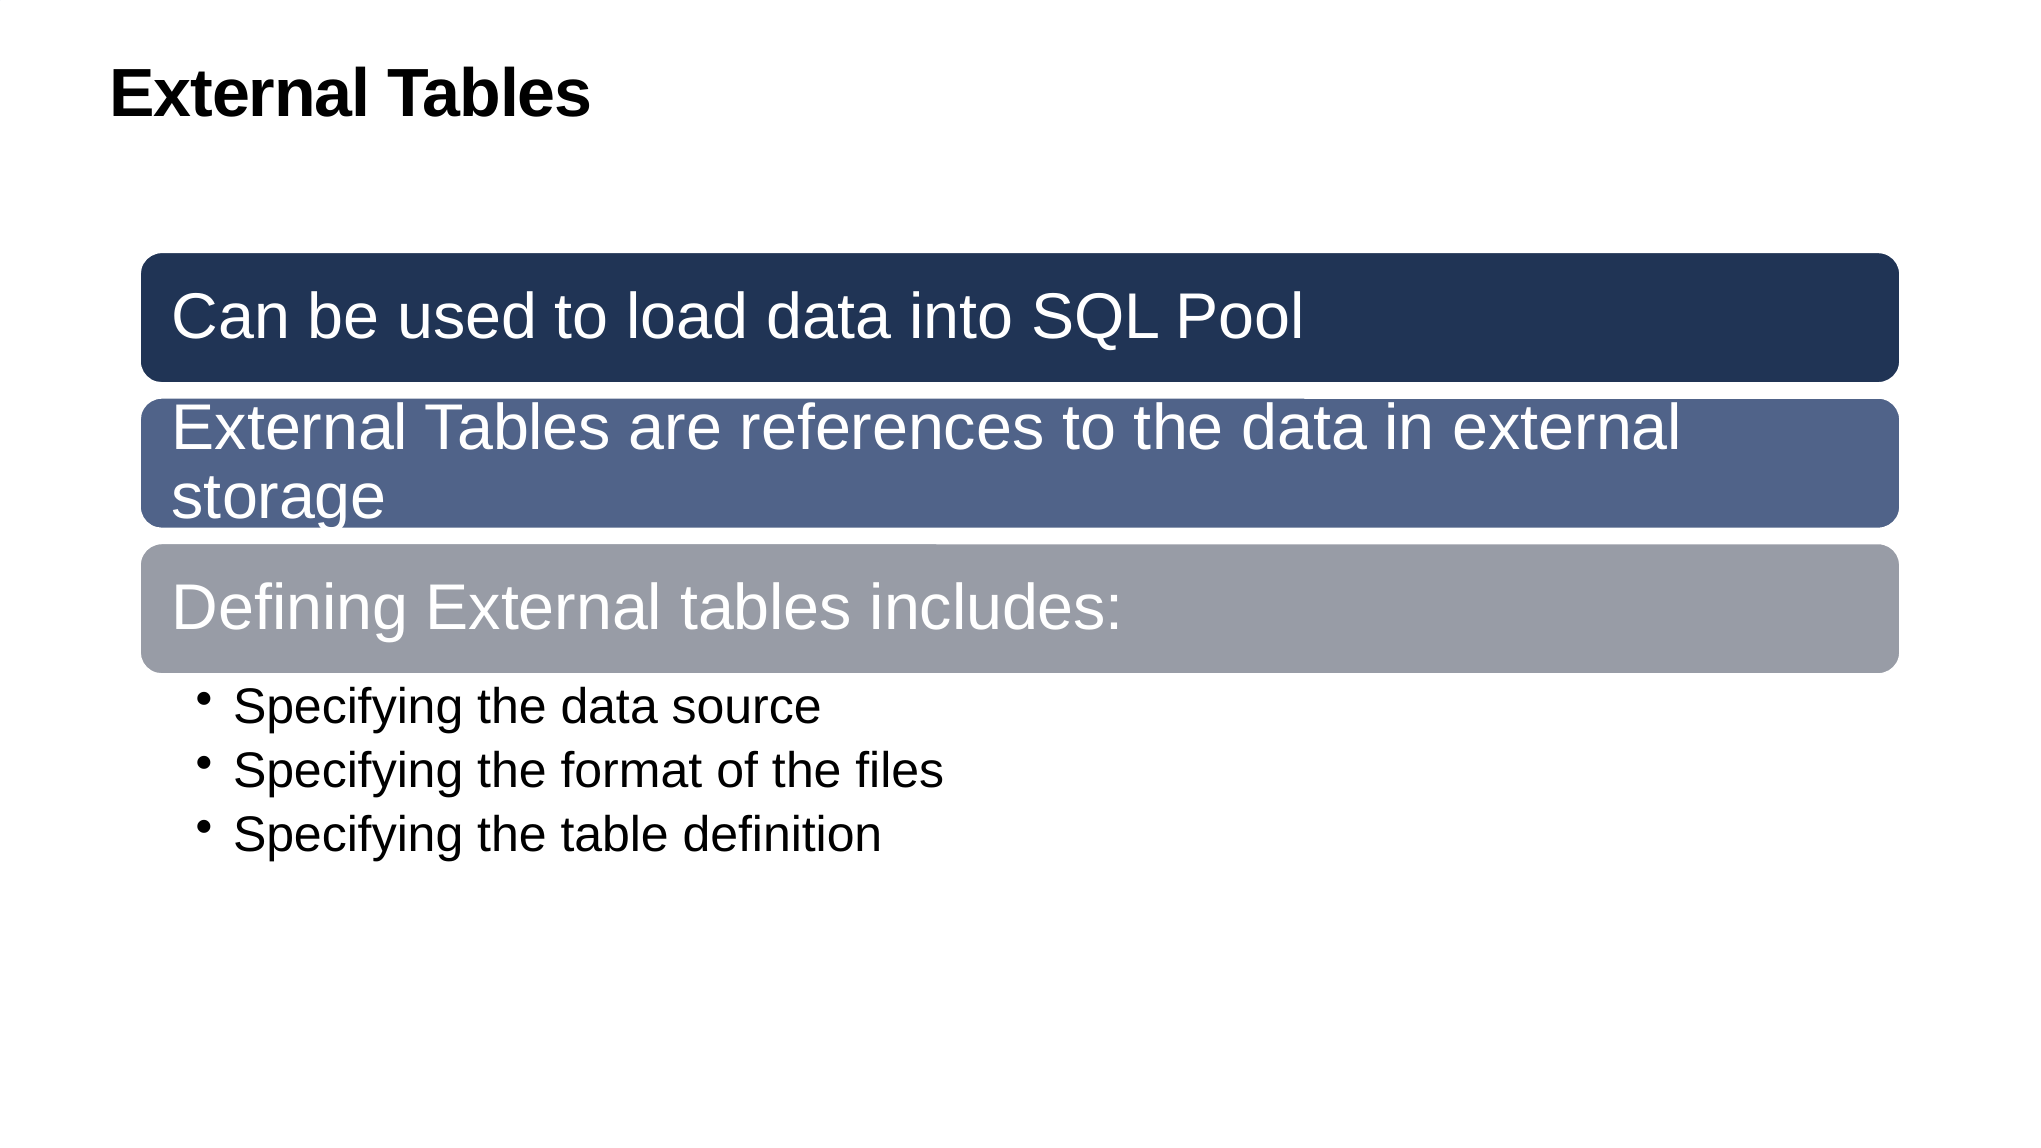

# External Tables
Can be used to load data into SQL Pool
External Tables are references to the data in external storage
Defining External tables includes:
Specifying the data source
Specifying the format of the files
Specifying the table definition